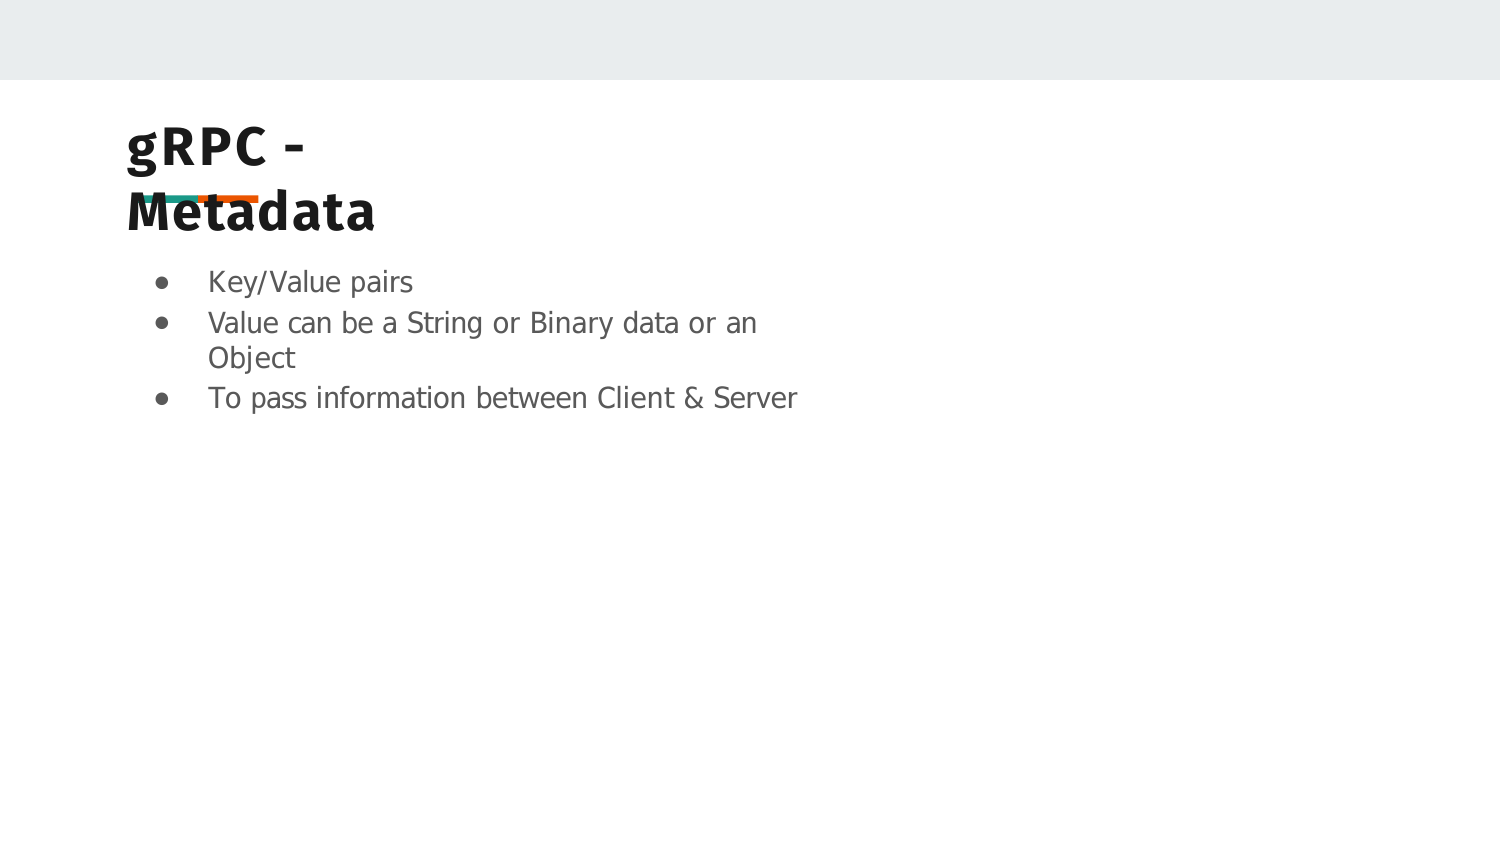

# gRPC - Metadata
Key/Value pairs
Value can be a String or Binary data or an Object
To pass information between Client & Server